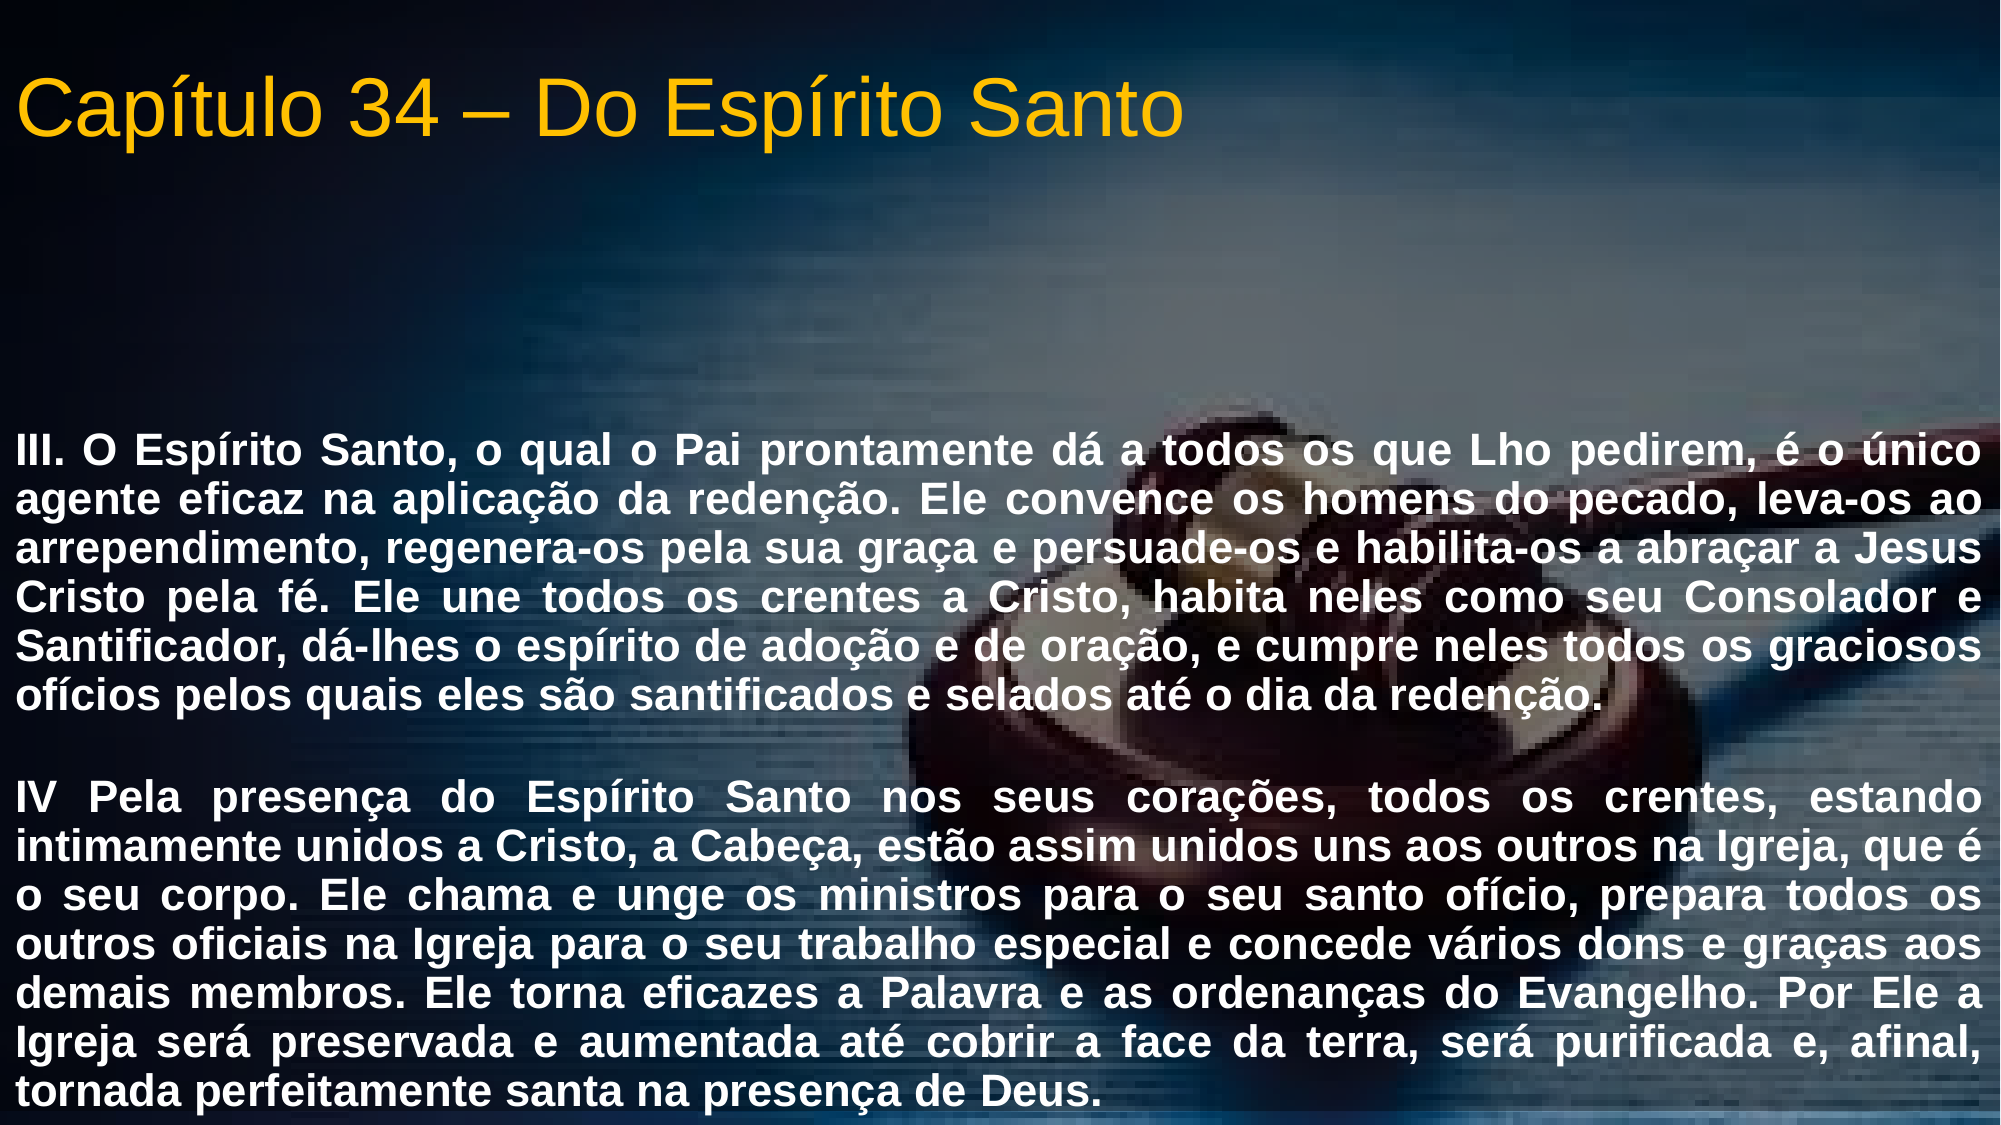

# Capítulo 34 – Do Espírito Santo
III. O Espírito Santo, o qual o Pai prontamente dá a todos os que Lho pedirem, é o único agente eficaz na aplicação da redenção. Ele convence os homens do pecado, leva-os ao arrependimento, regenera-os pela sua graça e persuade-os e habilita-os a abraçar a Jesus Cristo pela fé. Ele une todos os crentes a Cristo, habita neles como seu Consolador e Santificador, dá-lhes o espírito de adoção e de oração, e cumpre neles todos os graciosos ofícios pelos quais eles são santificados e selados até o dia da redenção.

IV Pela presença do Espírito Santo nos seus corações, todos os crentes, estando intimamente unidos a Cristo, a Cabeça, estão assim unidos uns aos outros na Igreja, que é o seu corpo. Ele chama e unge os ministros para o seu santo ofício, prepara todos os outros oficiais na Igreja para o seu trabalho especial e concede vários dons e graças aos demais membros. Ele torna eficazes a Palavra e as ordenanças do Evangelho. Por Ele a Igreja será preservada e aumentada até cobrir a face da terra, será purificada e, afinal, tornada perfeitamente santa na presença de Deus.